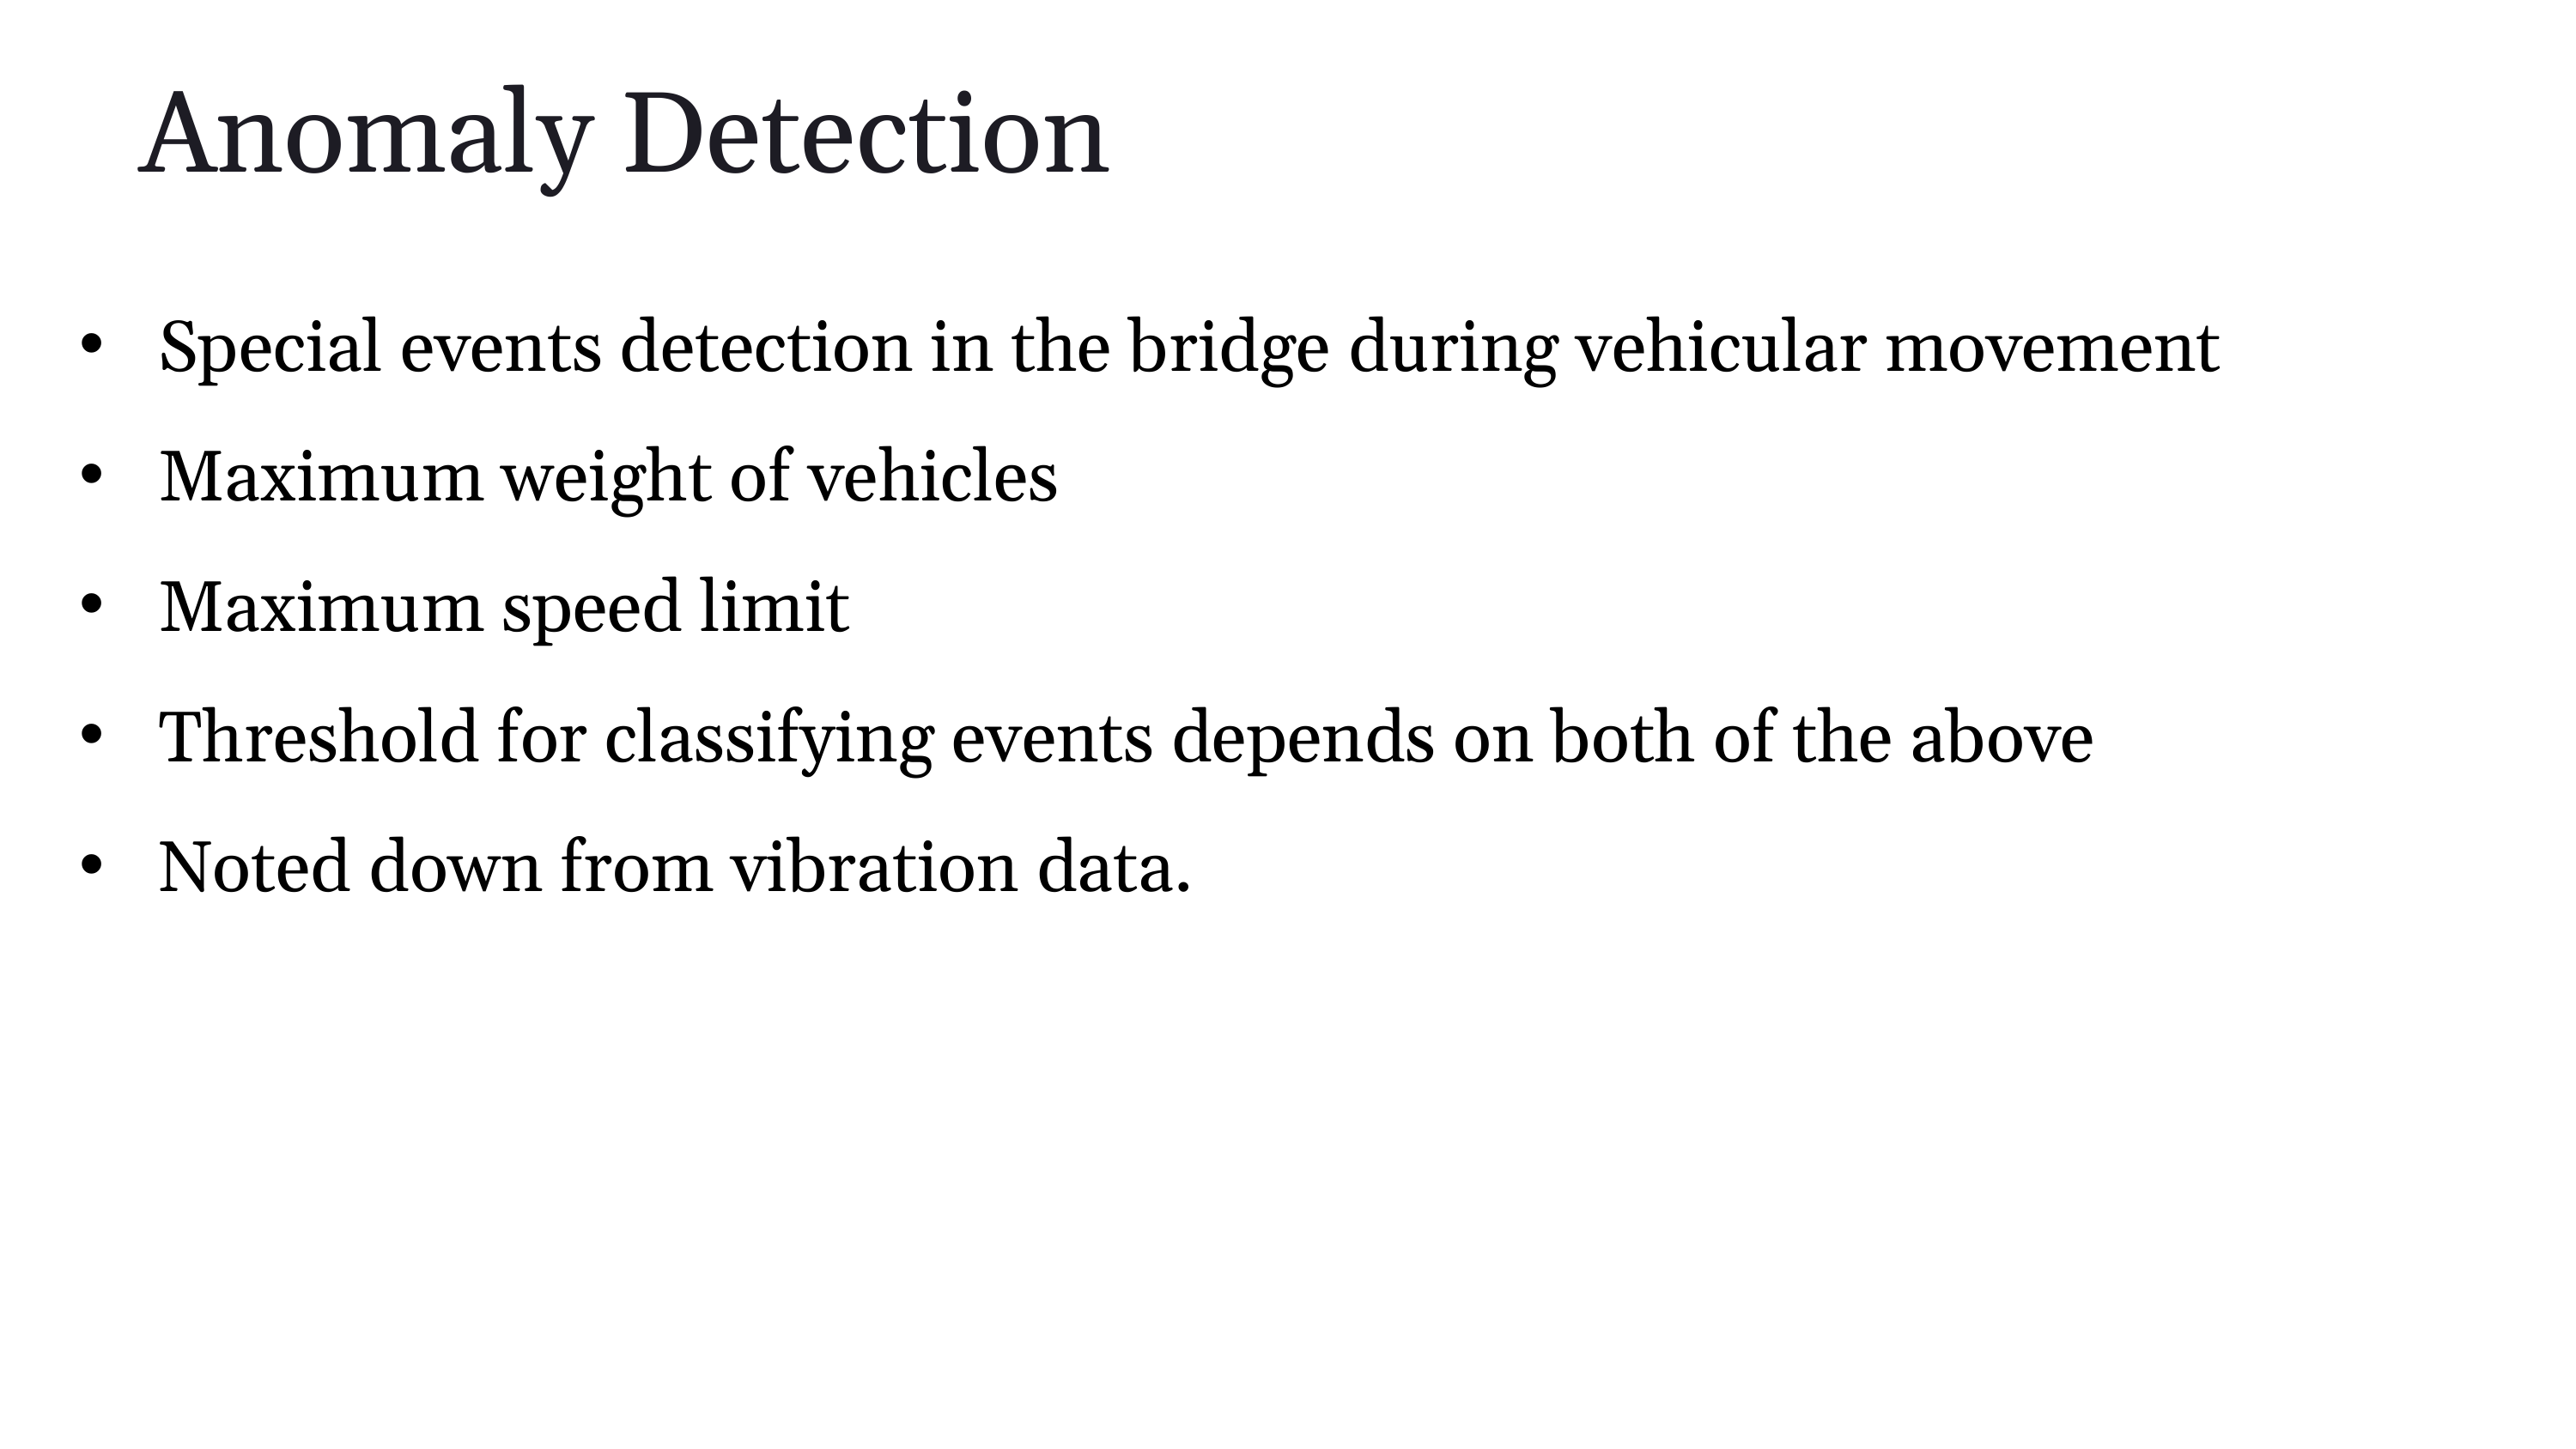

Anomaly Detection
Special events detection in the bridge during vehicular movement
Maximum weight of vehicles
Maximum speed limit
Threshold for classifying events depends on both of the above
Noted down from vibration data.